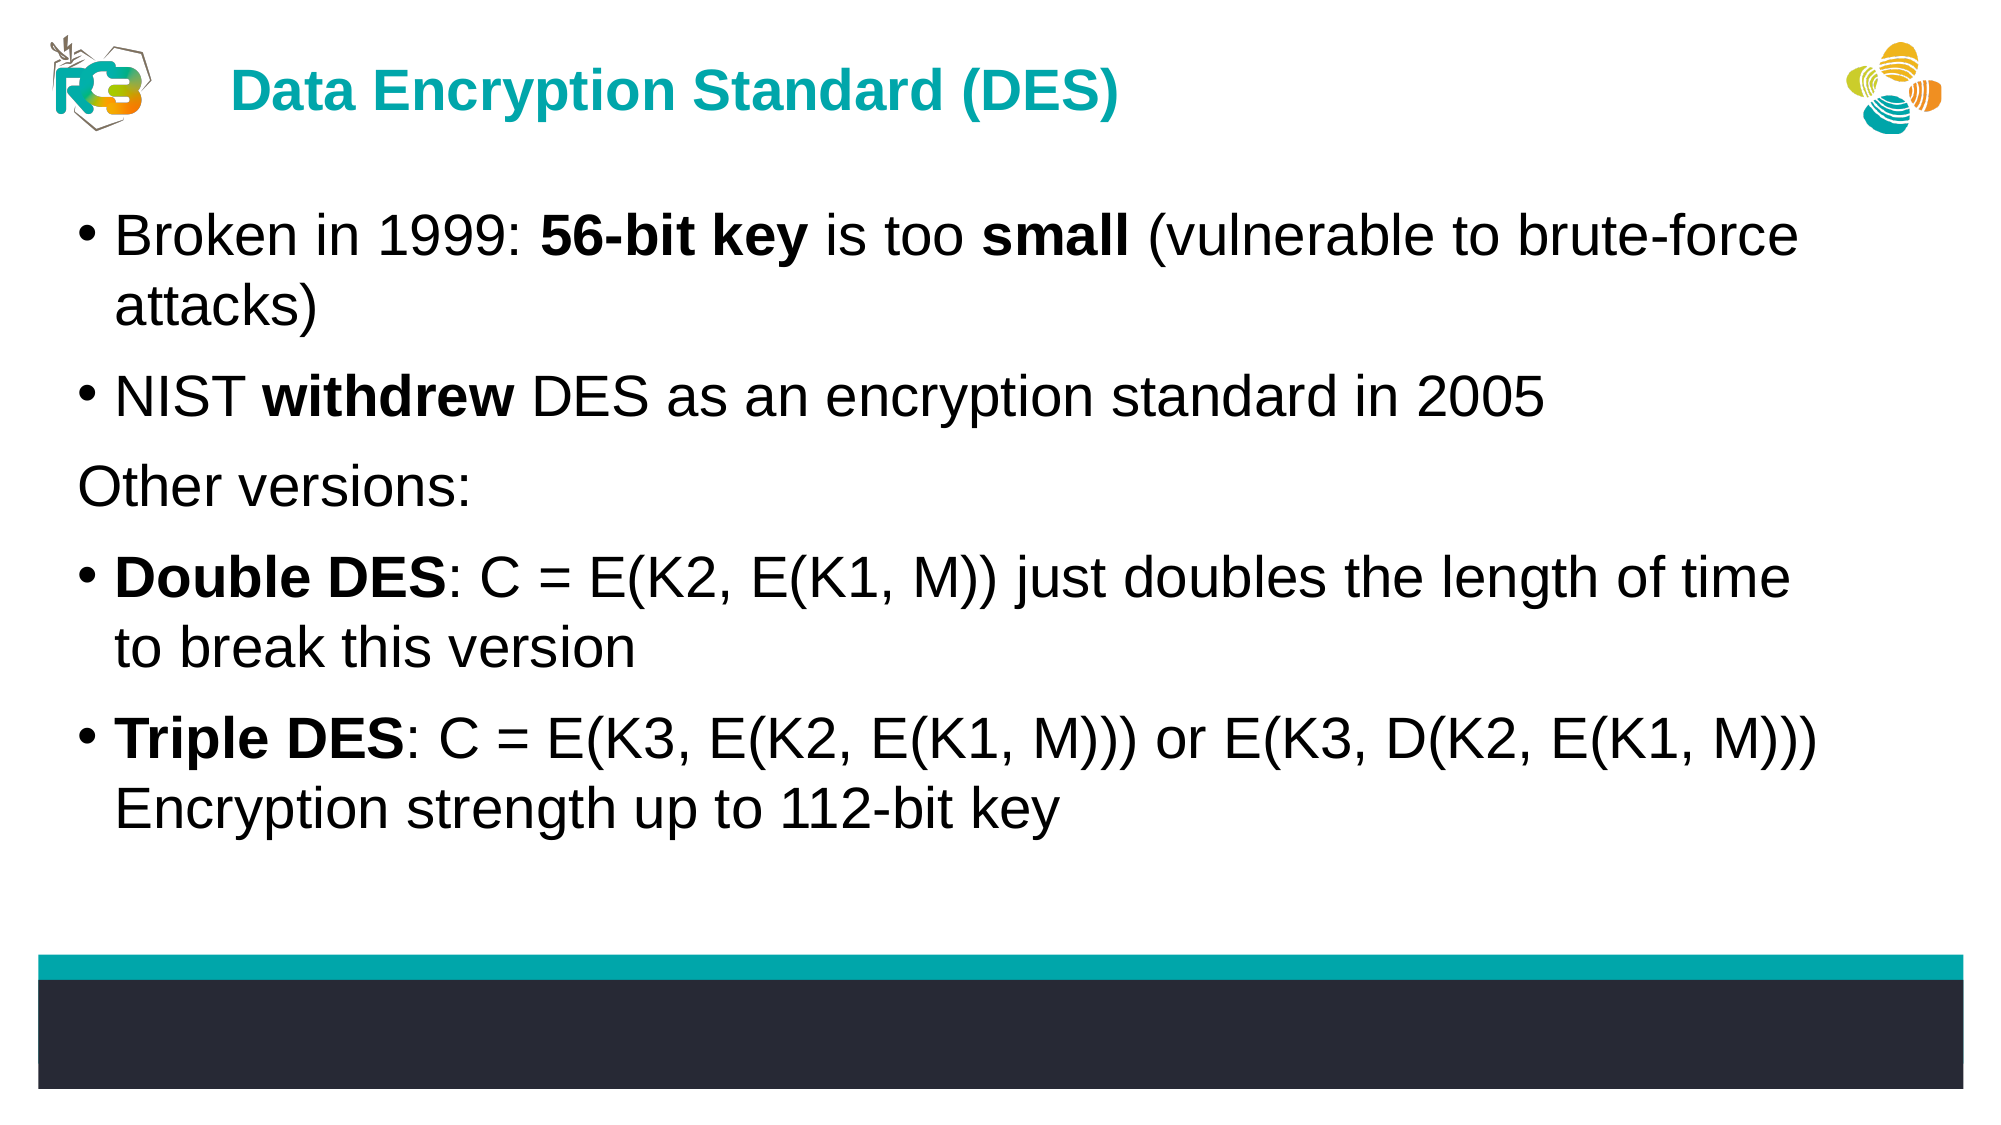

Data Encryption Standard (DES)
Broken in 1999: 56-bit key is too small (vulnerable to brute-force attacks)
NIST withdrew DES as an encryption standard in 2005
Other versions:
Double DES: C = E(K2, E(K1, M)) just doubles the length of time to break this version
Triple DES: C = E(K3, E(K2, E(K1, M))) or E(K3, D(K2, E(K1, M)))
Encryption strength up to 112-bit key